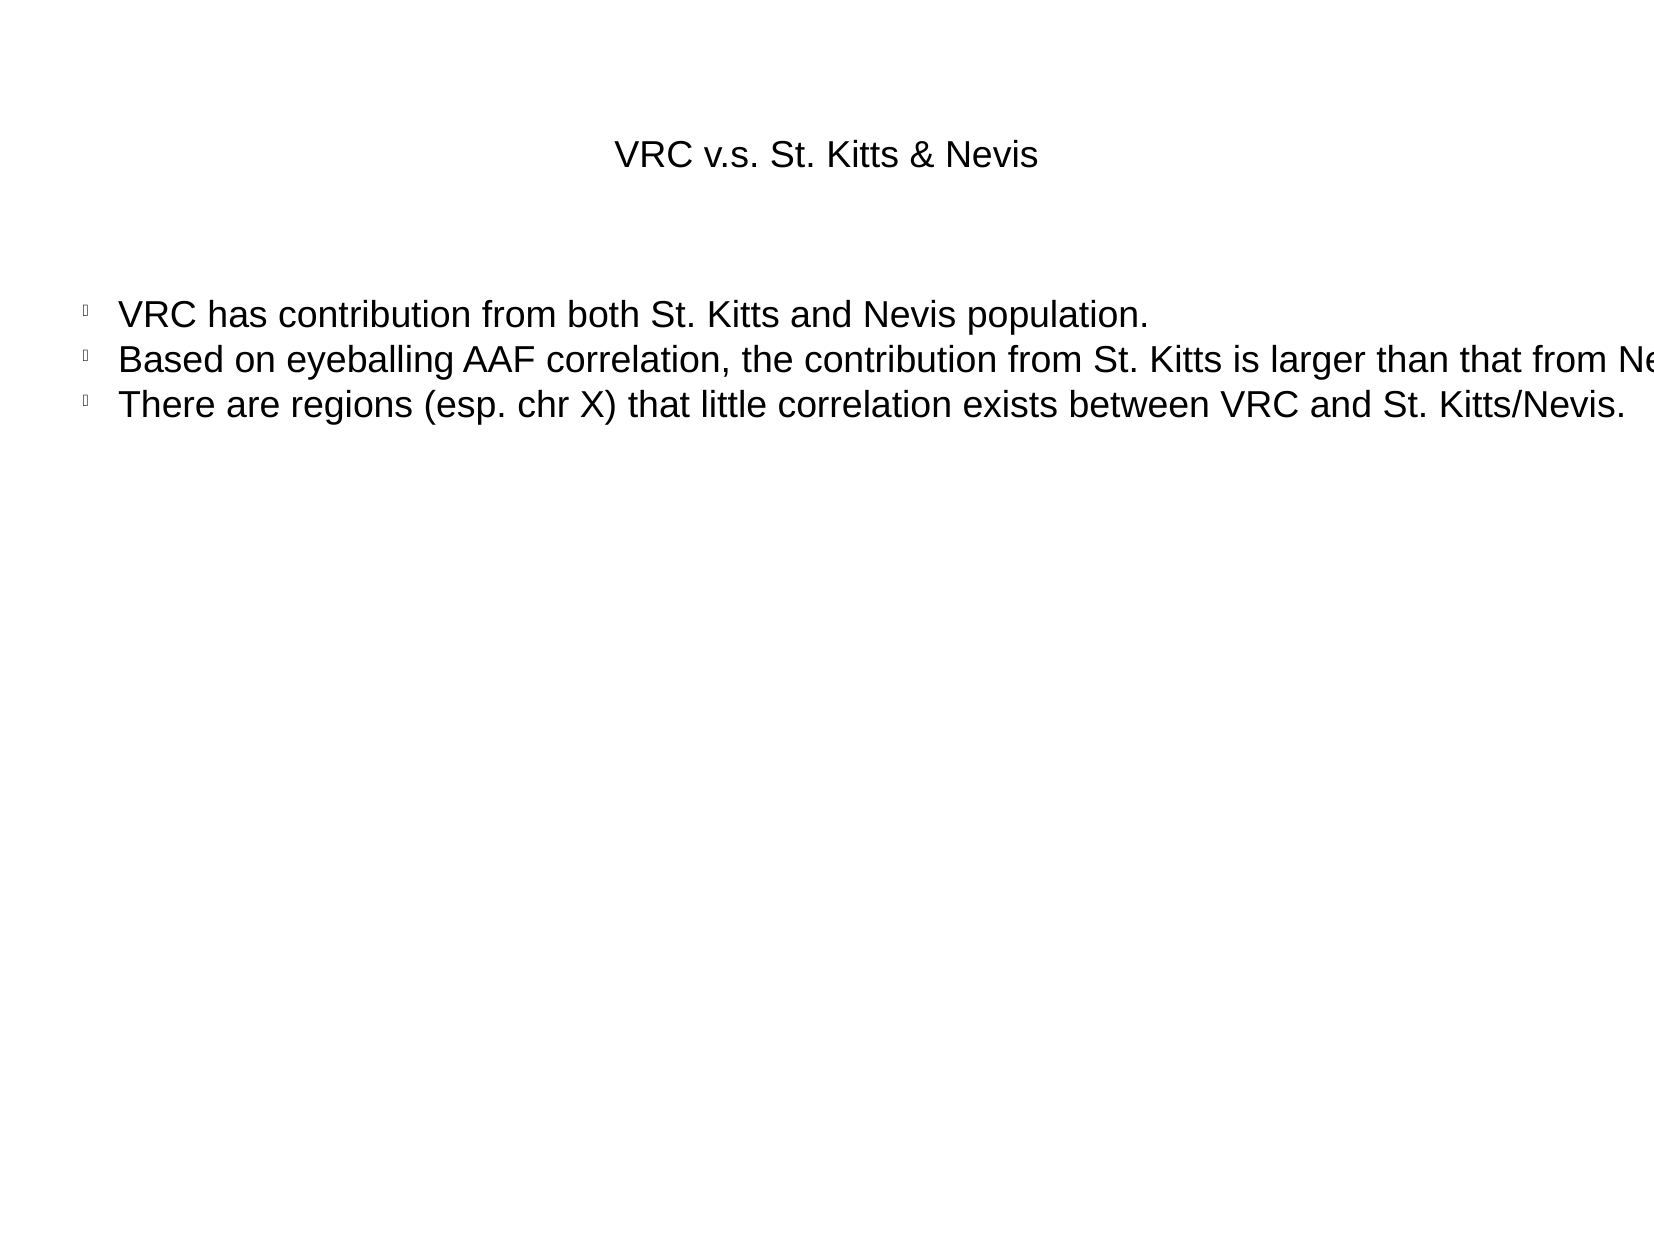

VRC v.s. St. Kitts & Nevis
VRC has contribution from both St. Kitts and Nevis population.
Based on eyeballing AAF correlation, the contribution from St. Kitts is larger than that from Nevis.
There are regions (esp. chr X) that little correlation exists between VRC and St. Kitts/Nevis.